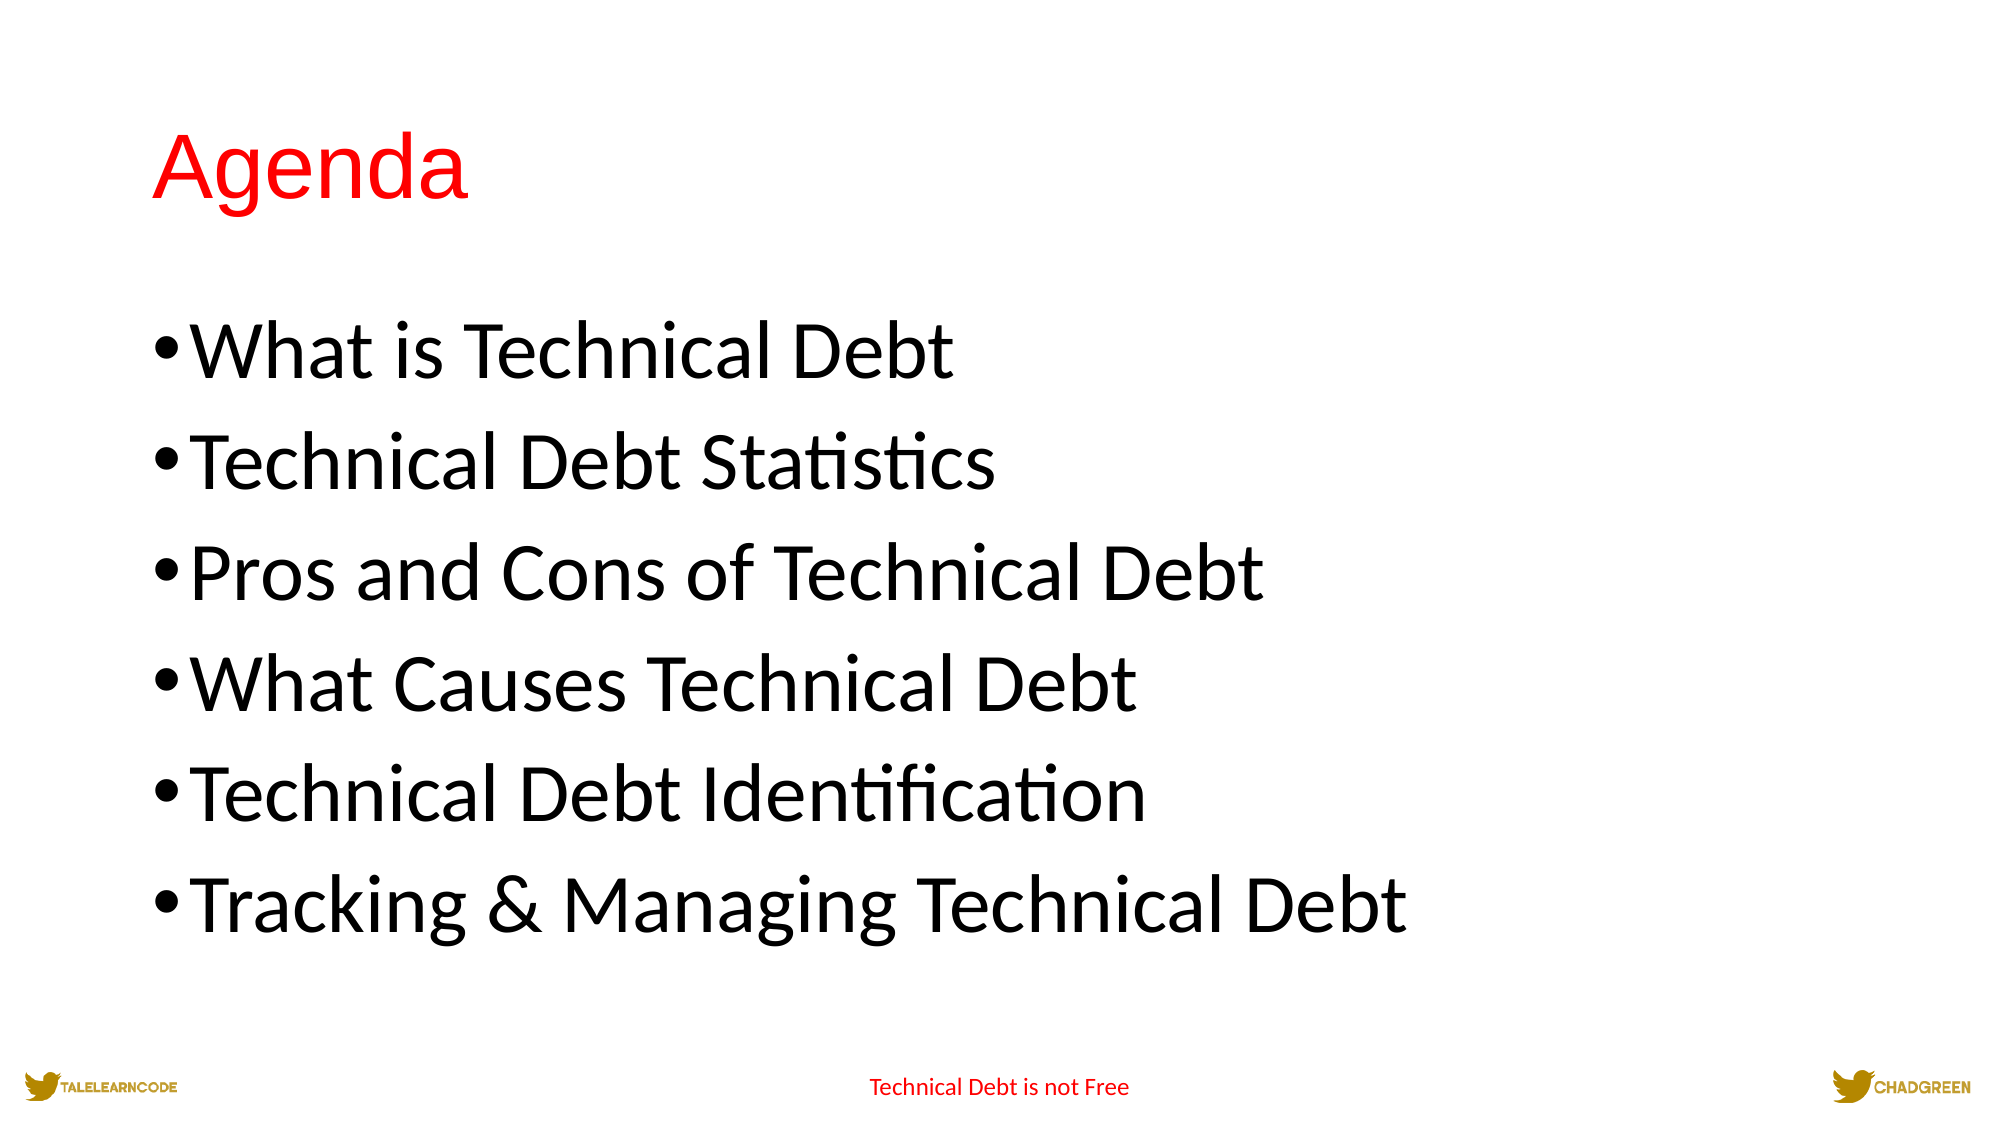

# Agenda
What is Technical Debt
Technical Debt Statistics
Pros and Cons of Technical Debt
What Causes Technical Debt
Technical Debt Identification
Tracking & Managing Technical Debt